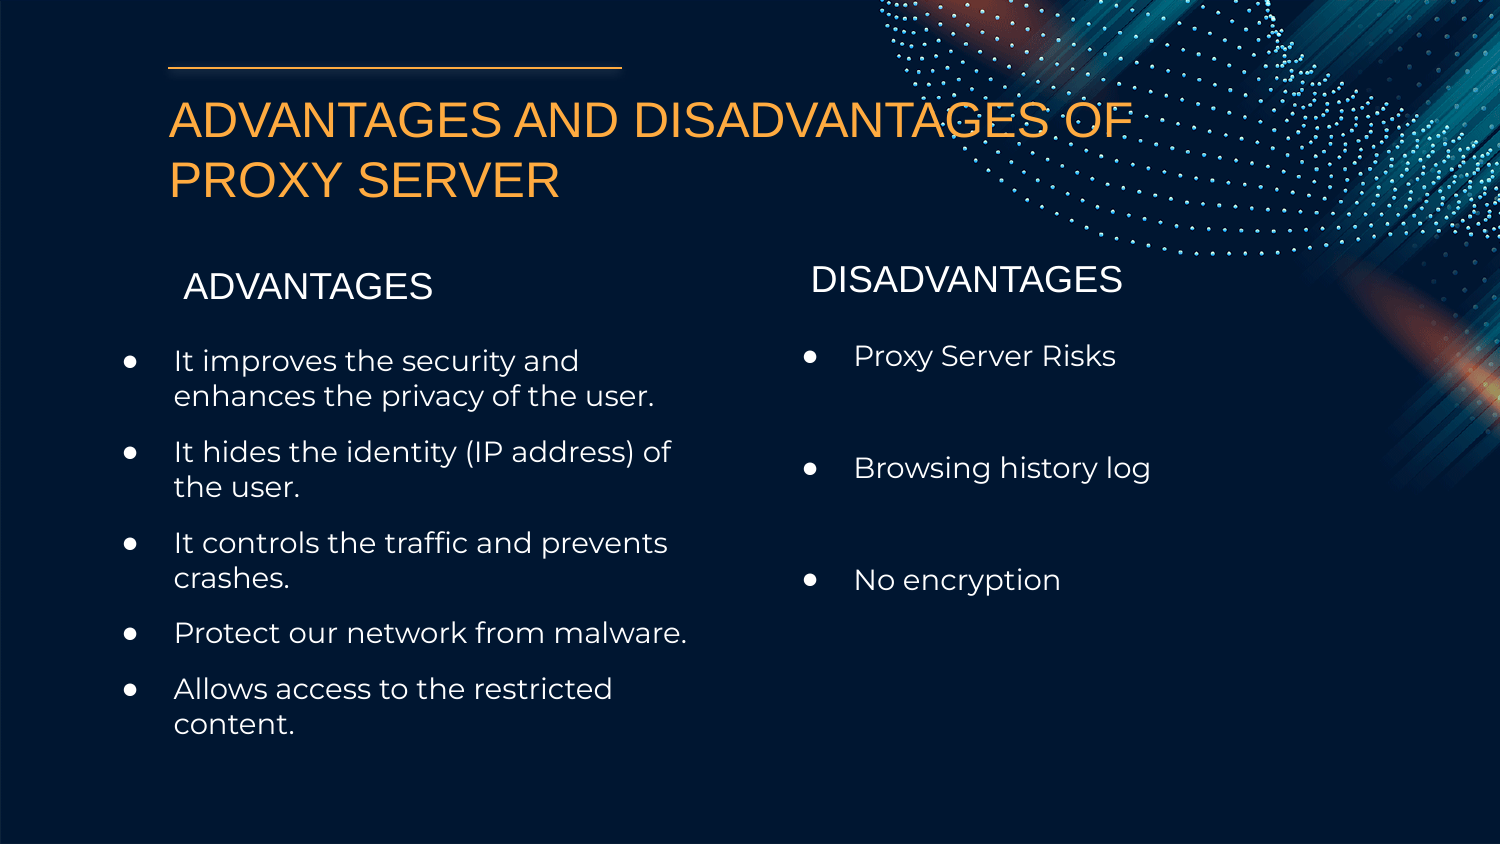

# ADVANTAGES AND DISADVANTAGES OF PROXY SERVER
ADVANTAGES
DISADVANTAGES
Proxy Server Risks

Browsing history log

No encryption

It improves the security and enhances the privacy of the user.
It hides the identity (IP address) of the user.
It controls the traffic and prevents crashes.
Protect our network from malware.
Allows access to the restricted content.